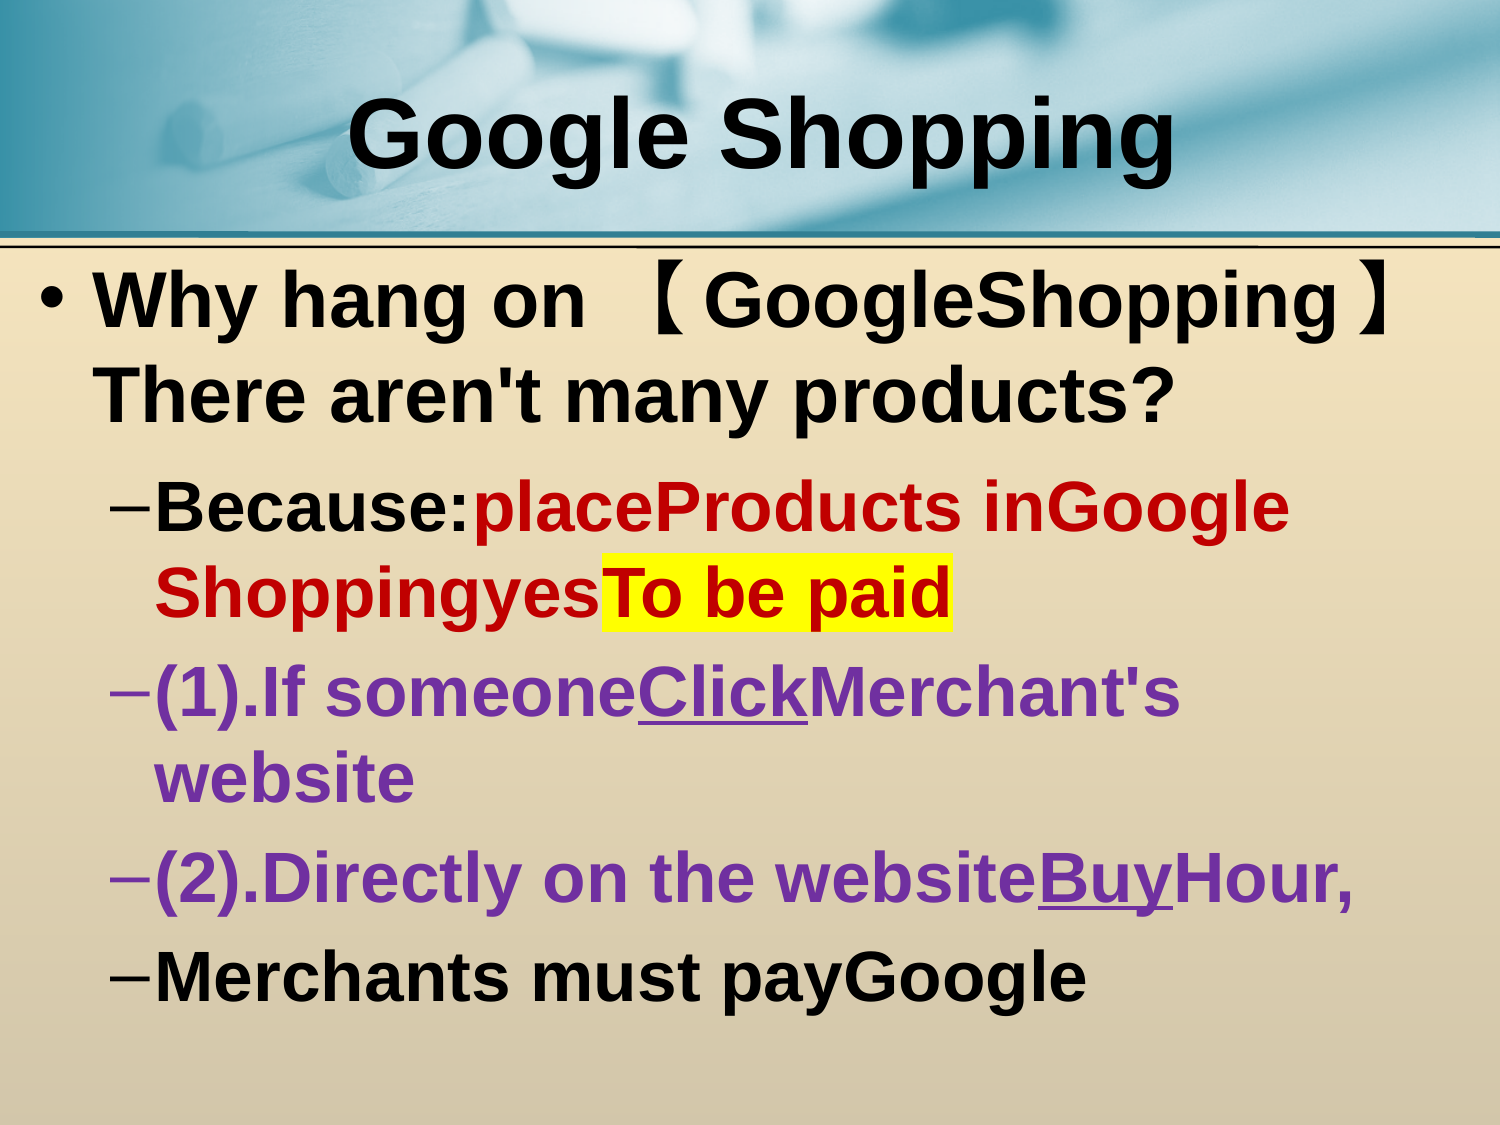

# Google Shopping
Why hang on【GoogleShopping】There aren't many products?
Because:placeProducts inGoogle ShoppingyesTo be paid
(1).If someoneClickMerchant's website
(2).Directly on the websiteBuyHour,
Merchants must payGoogle